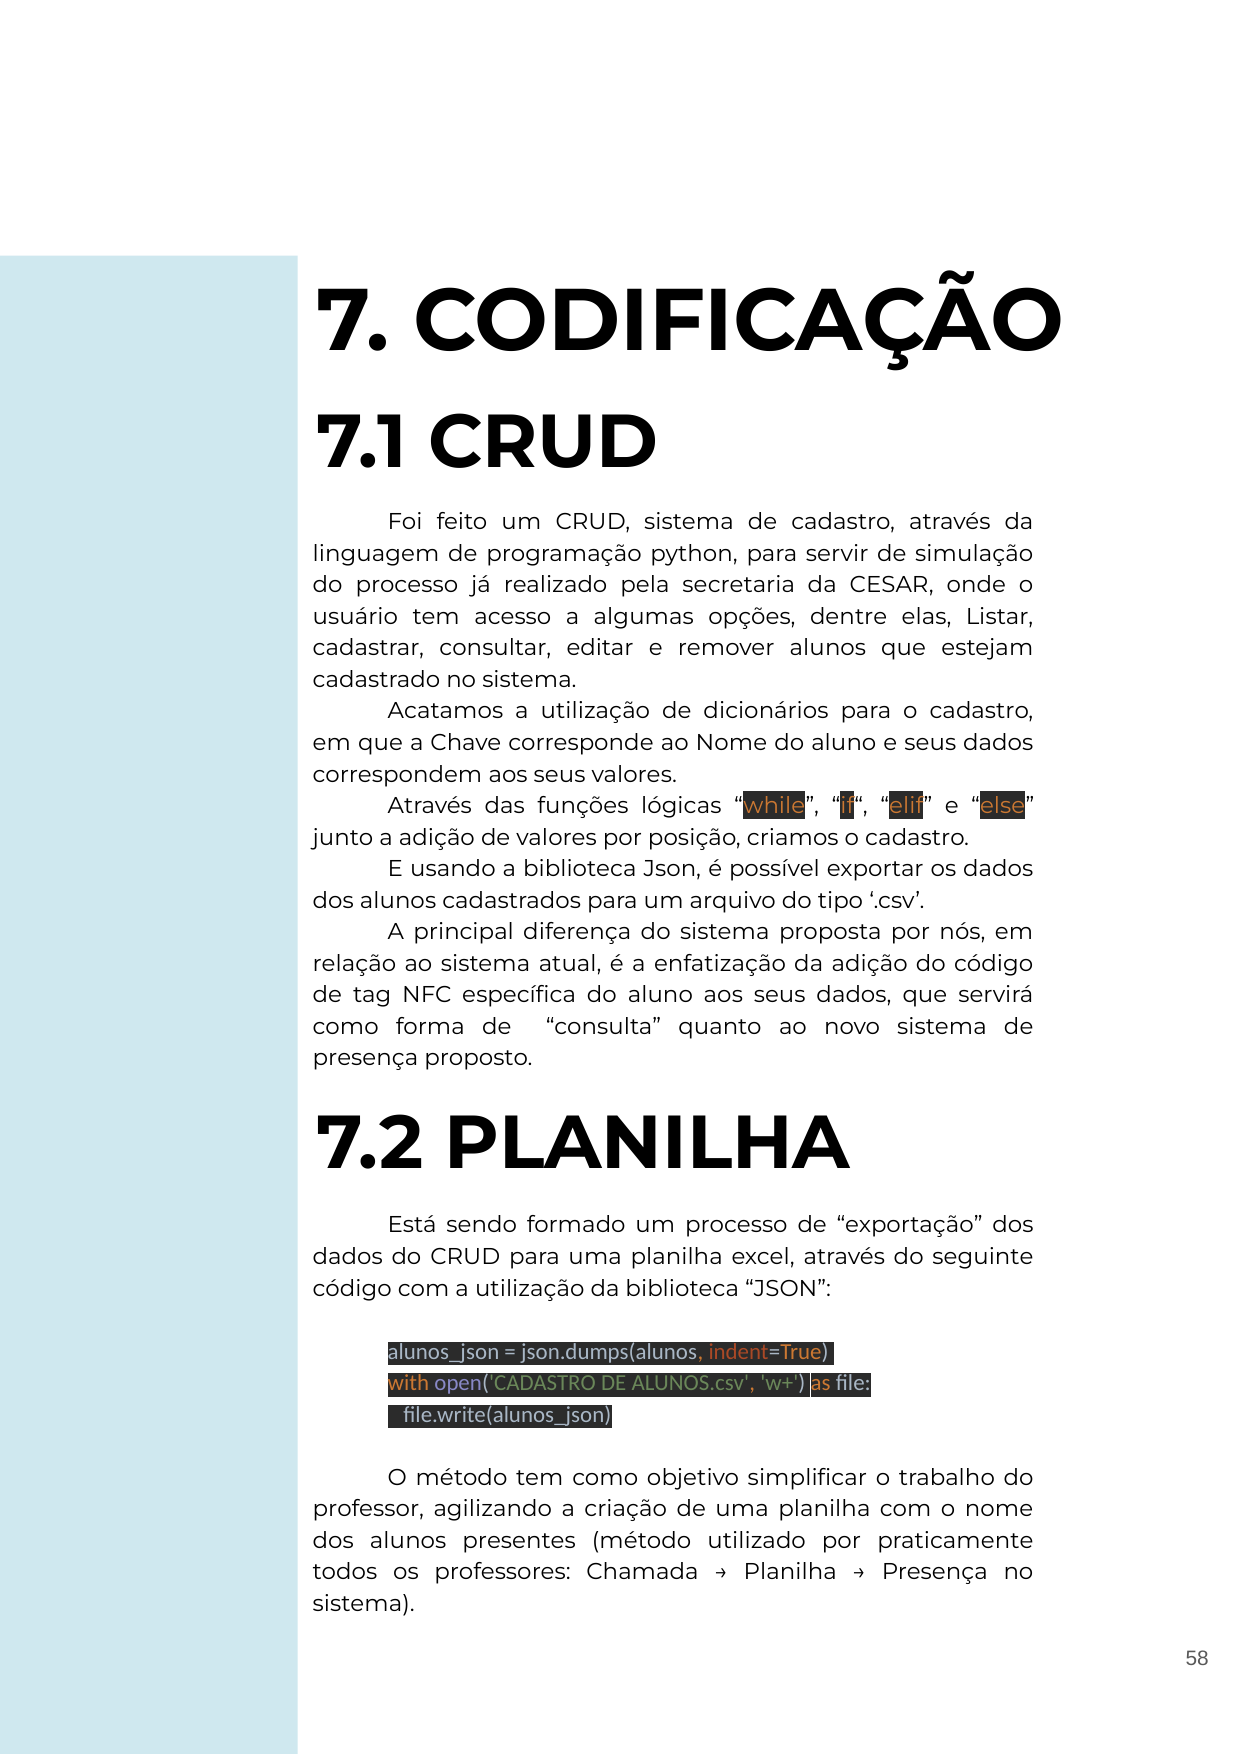

7. CODIFICAÇÃO

7.1 CRUD
Foi feito um CRUD, sistema de cadastro, através da linguagem de programação python, para servir de simulação do processo já realizado pela secretaria da CESAR, onde o usuário tem acesso a algumas opções, dentre elas, Listar, cadastrar, consultar, editar e remover alunos que estejam cadastrado no sistema.
Acatamos a utilização de dicionários para o cadastro, em que a Chave corresponde ao Nome do aluno e seus dados correspondem aos seus valores.
Através das funções lógicas “while”, “if“, “elif” e “else” junto a adição de valores por posição, criamos o cadastro.
E usando a biblioteca Json, é possível exportar os dados dos alunos cadastrados para um arquivo do tipo ‘.csv’.
A principal diferença do sistema proposta por nós, em relação ao sistema atual, é a enfatização da adição do código de tag NFC específica do aluno aos seus dados, que servirá como forma de  “consulta” quanto ao novo sistema de presença proposto.

7.2 PLANILHA
Está sendo formado um processo de “exportação” dos dados do CRUD para uma planilha excel, através do seguinte código com a utilização da biblioteca “JSON”:

alunos_json = json.dumps(alunos, indent=True)
with open('CADASTRO DE ALUNOS.csv', 'w+') as file:
   file.write(alunos_json)

O método tem como objetivo simplificar o trabalho do professor, agilizando a criação de uma planilha com o nome dos alunos presentes (método utilizado por praticamente todos os professores: Chamada → Planilha → Presença no sistema).
58